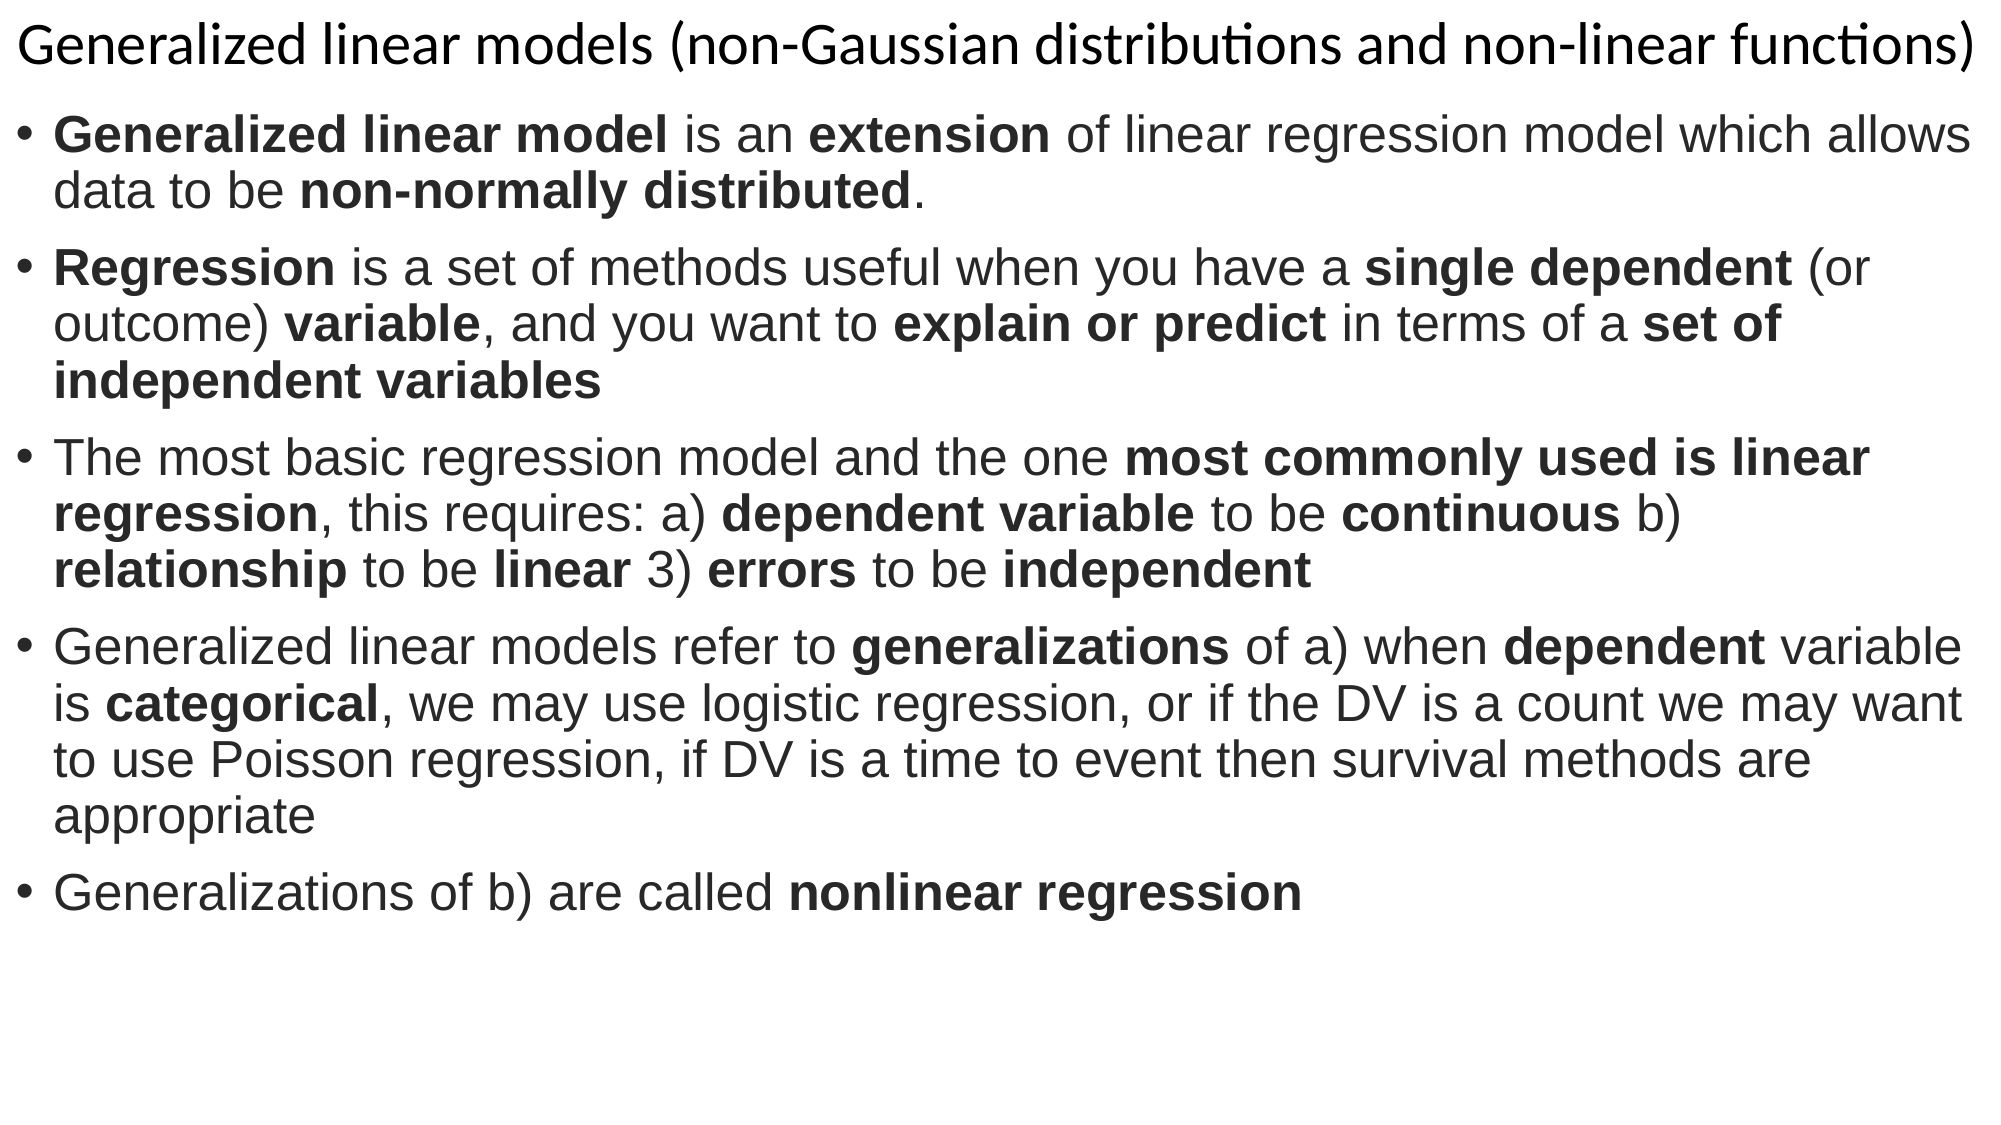

# Generalized linear models (non-Gaussian distributions and non-linear functions)
Generalized linear model is an extension of linear regression model which allows data to be non-normally distributed.
Regression is a set of methods useful when you have a single dependent (or outcome) variable, and you want to explain or predict in terms of a set of independent variables
The most basic regression model and the one most commonly used is linear regression, this requires: a) dependent variable to be continuous b) relationship to be linear 3) errors to be independent
Generalized linear models refer to generalizations of a) when dependent variable is categorical, we may use logistic regression, or if the DV is a count we may want to use Poisson regression, if DV is a time to event then survival methods are appropriate
Generalizations of b) are called nonlinear regression